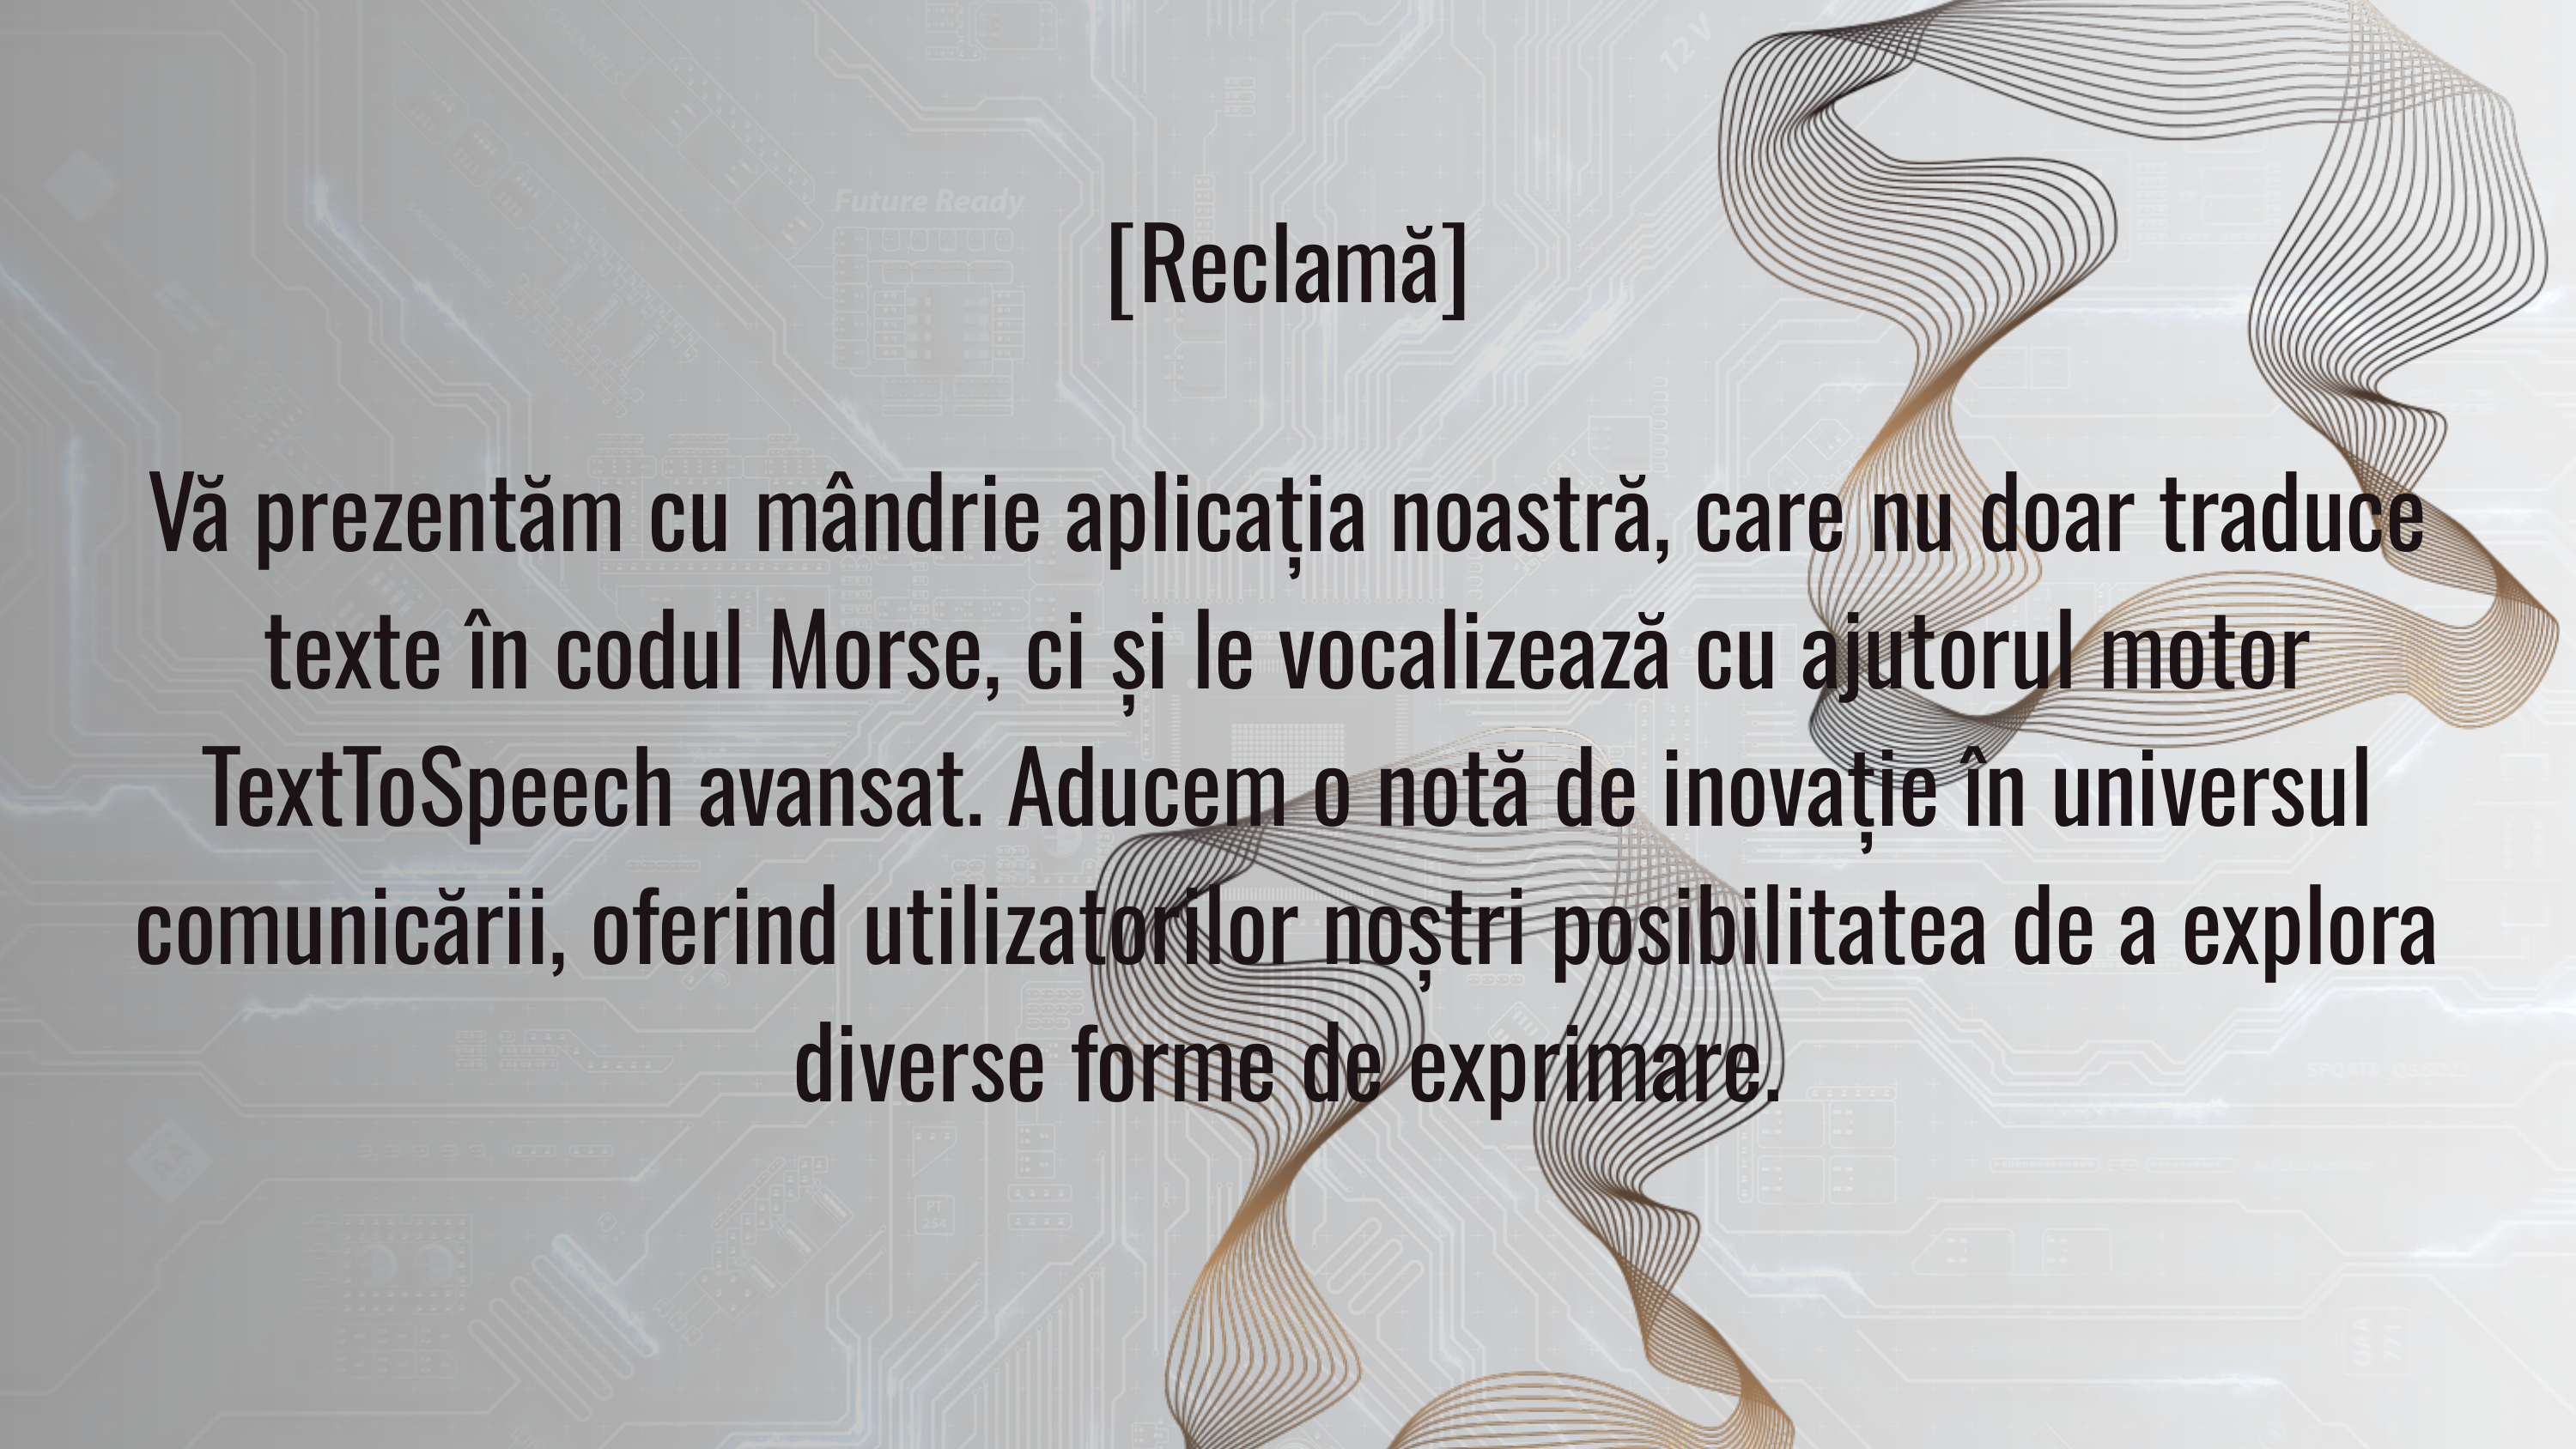

[Reclamă]
Vă prezentăm cu mândrie aplicația noastră, care nu doar traduce texte în codul Morse, ci și le vocalizează cu ajutorul motor TextToSpeech avansat. Aducem o notă de inovație în universul comunicării, oferind utilizatorilor noștri posibilitatea de a explora diverse forme de exprimare.